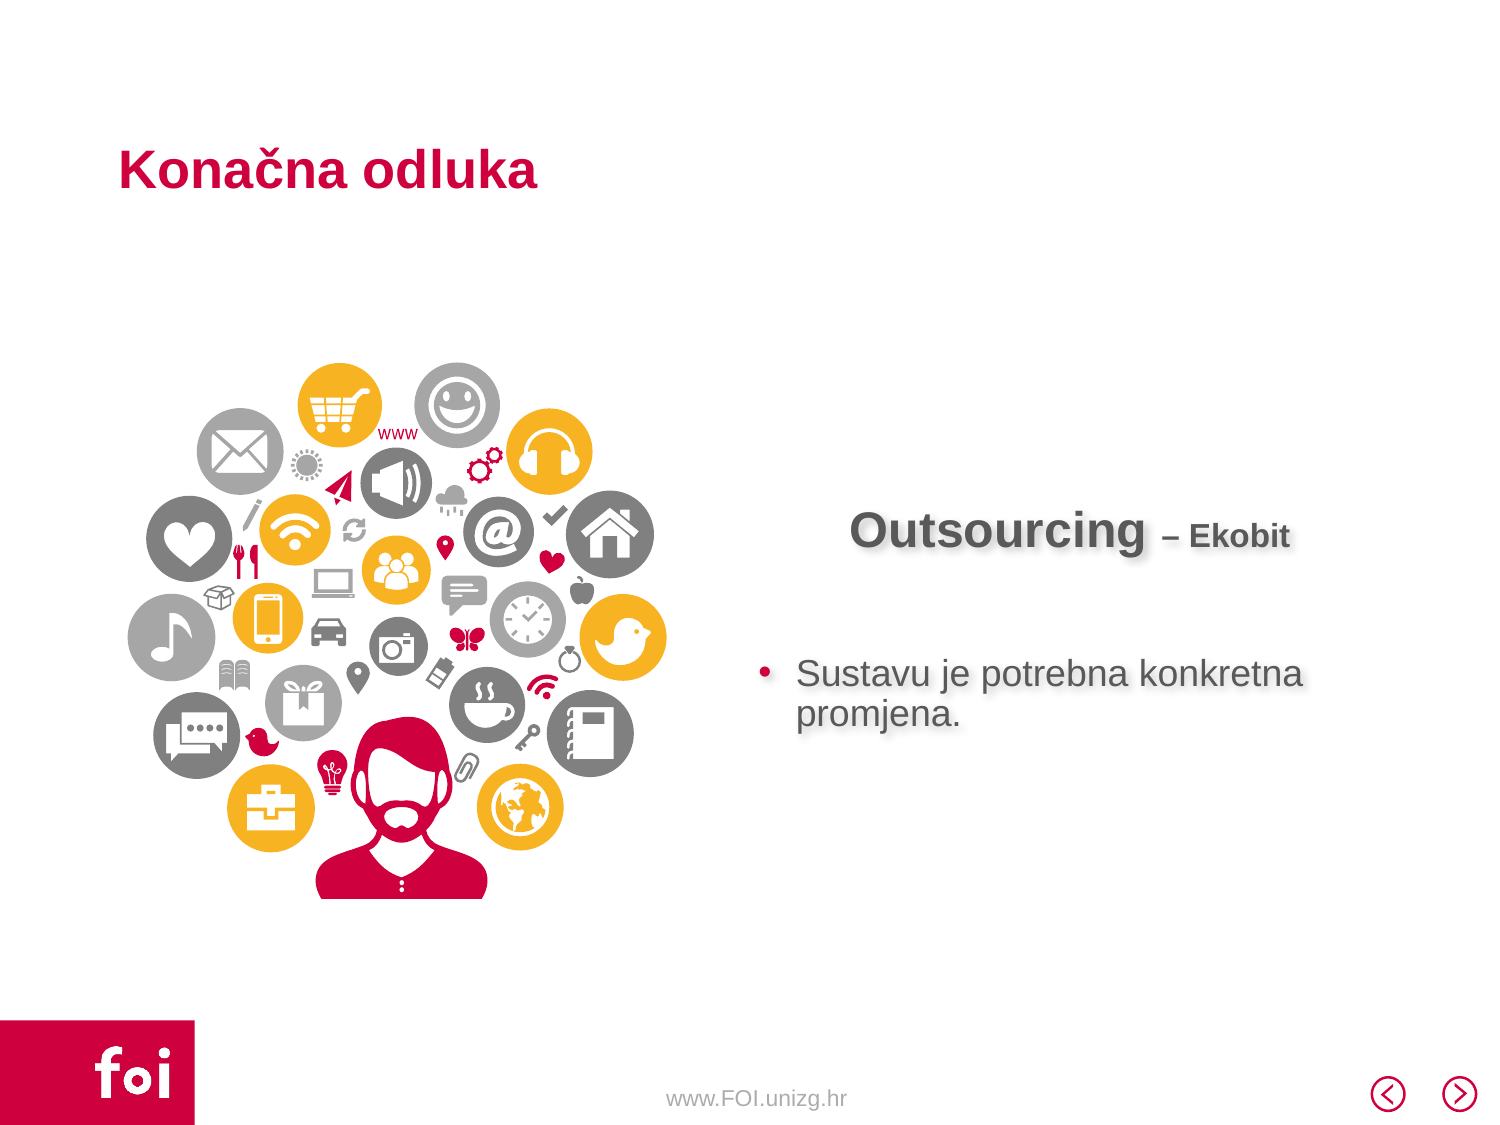

# Konačna odluka
Outsourcing – Ekobit

Sustavu je potrebna konkretna promjena.